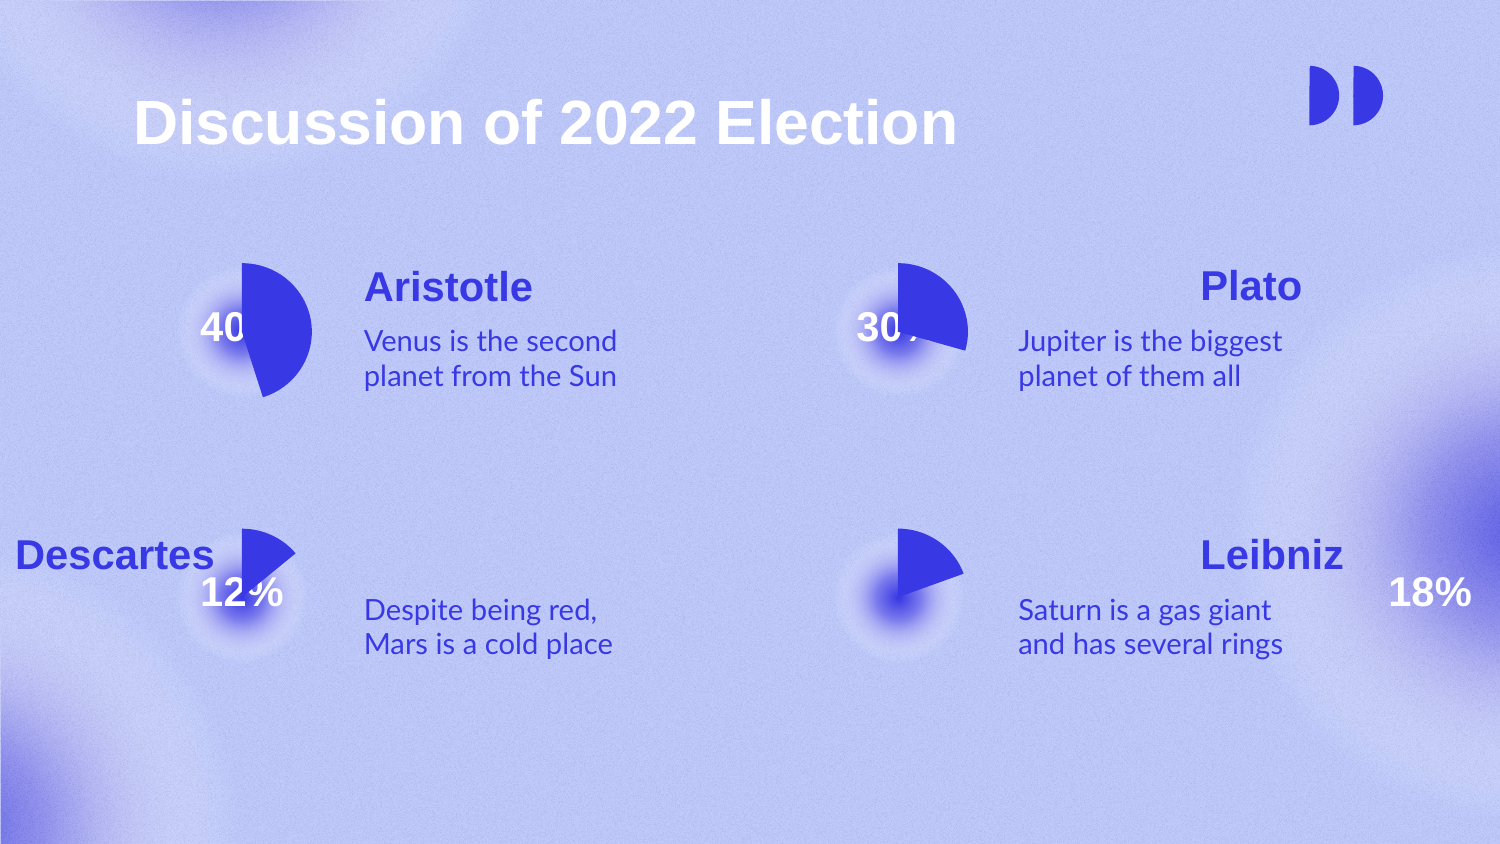

# Discussion of 2022 Election
Aristotle
Plato

40%
30%
Venus is the second planet from the Sun
Jupiter is the biggest planet of them all

Descartes
Leibniz
12%
18%
Despite being red, Mars is a cold place
Saturn is a gas giant and has several rings